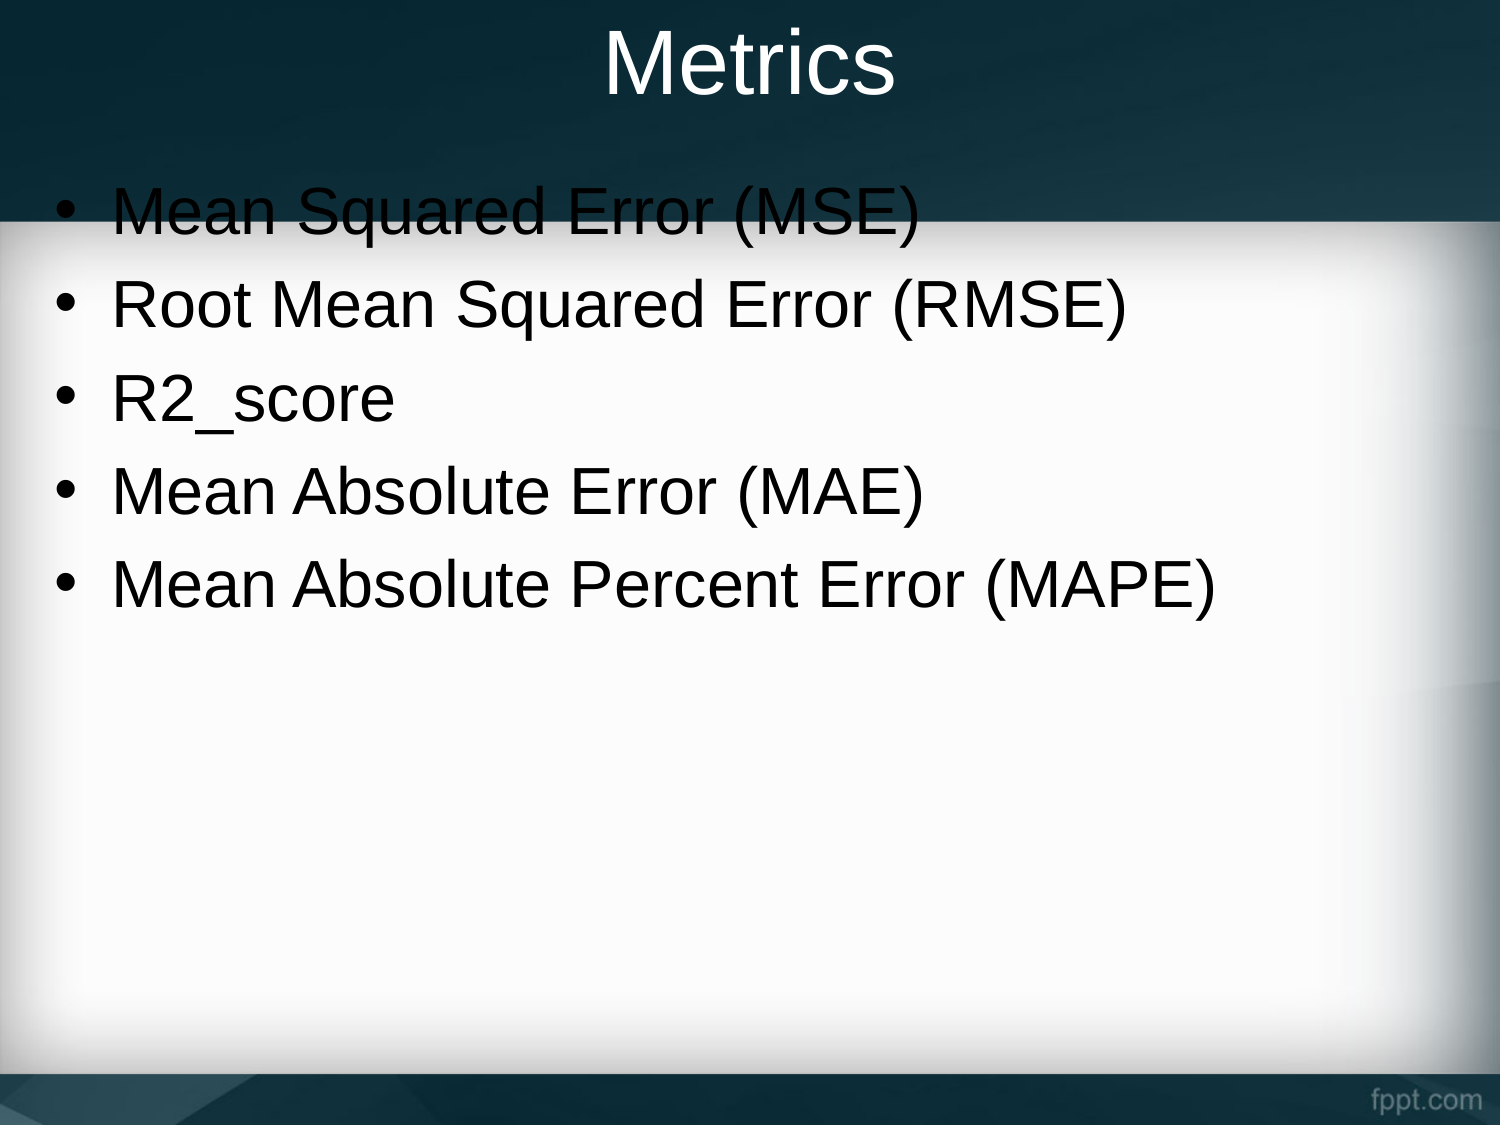

# Metrics
Mean Squared Error (MSE)
Root Mean Squared Error (RMSE)
R2_score
Mean Absolute Error (MAE)
Mean Absolute Percent Error (MAPE)